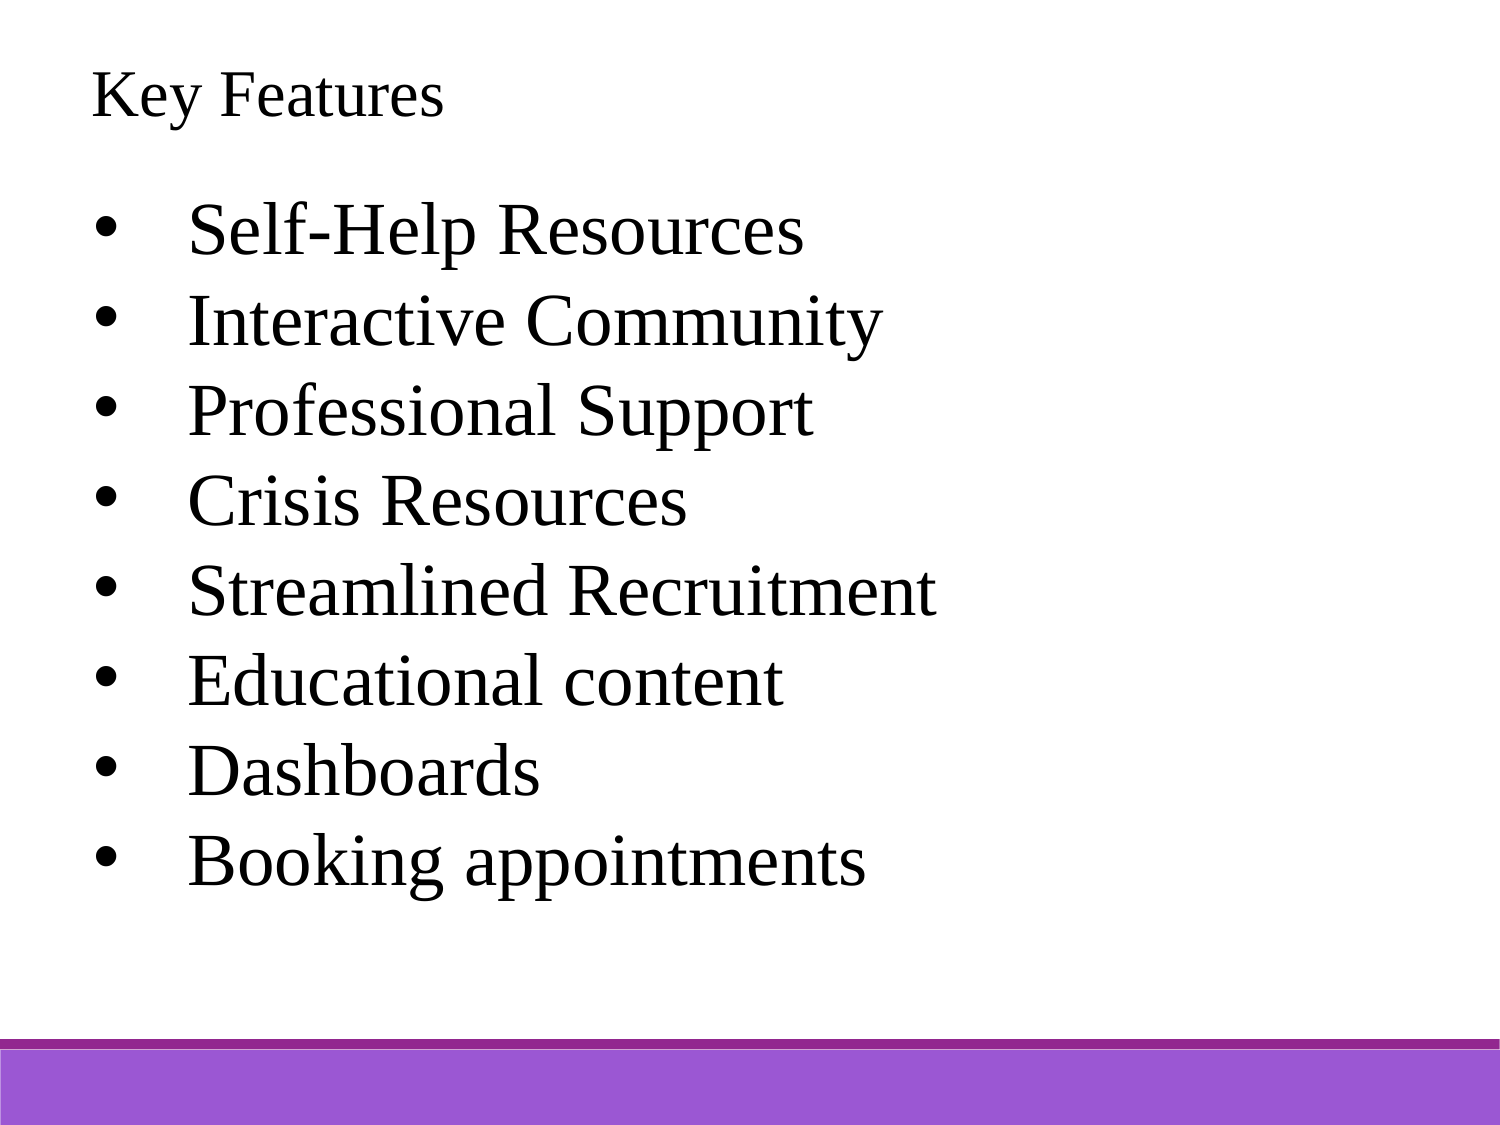

Key Features
Self-Help Resources
Interactive Community
Professional Support
Crisis Resources
Streamlined Recruitment
Educational content
Dashboards
Booking appointments